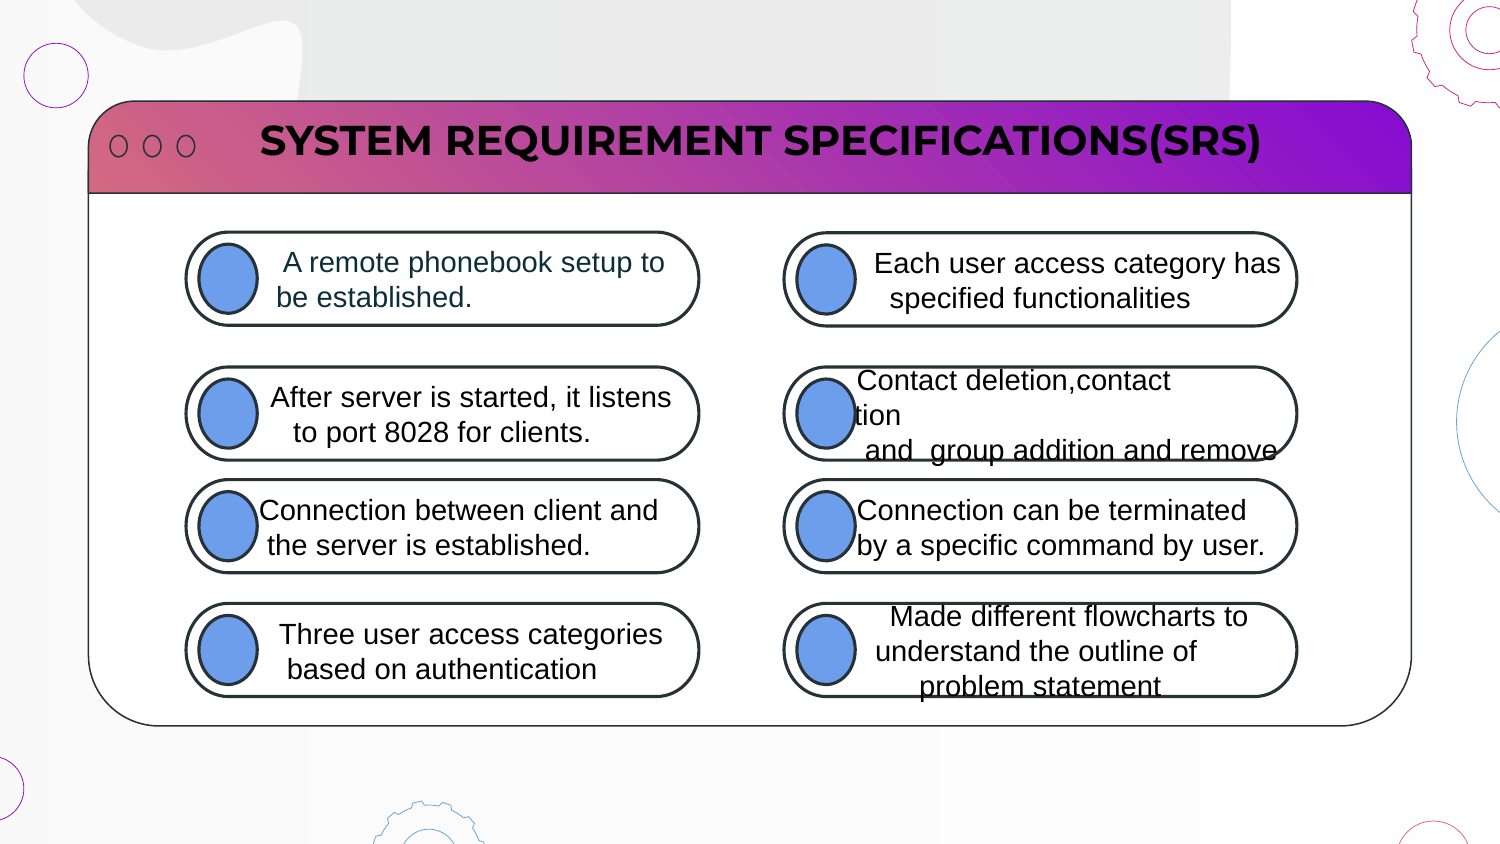

SYSTEM REQUIREMENT SPECIFICATIONS(SRS)

 A remote phonebook setup to be established.

Each user access category has specified functionalities

       After server is started, it listens to port 8028 for clients.

       Contact deletion,contact addition
        and  group addition and remove

       Connection between client and
        the server is established.

       Connection can be terminated
       by a specific command by user.

       Three user access categories based on authentication

       Made different flowcharts to understand the outline of
problem statement